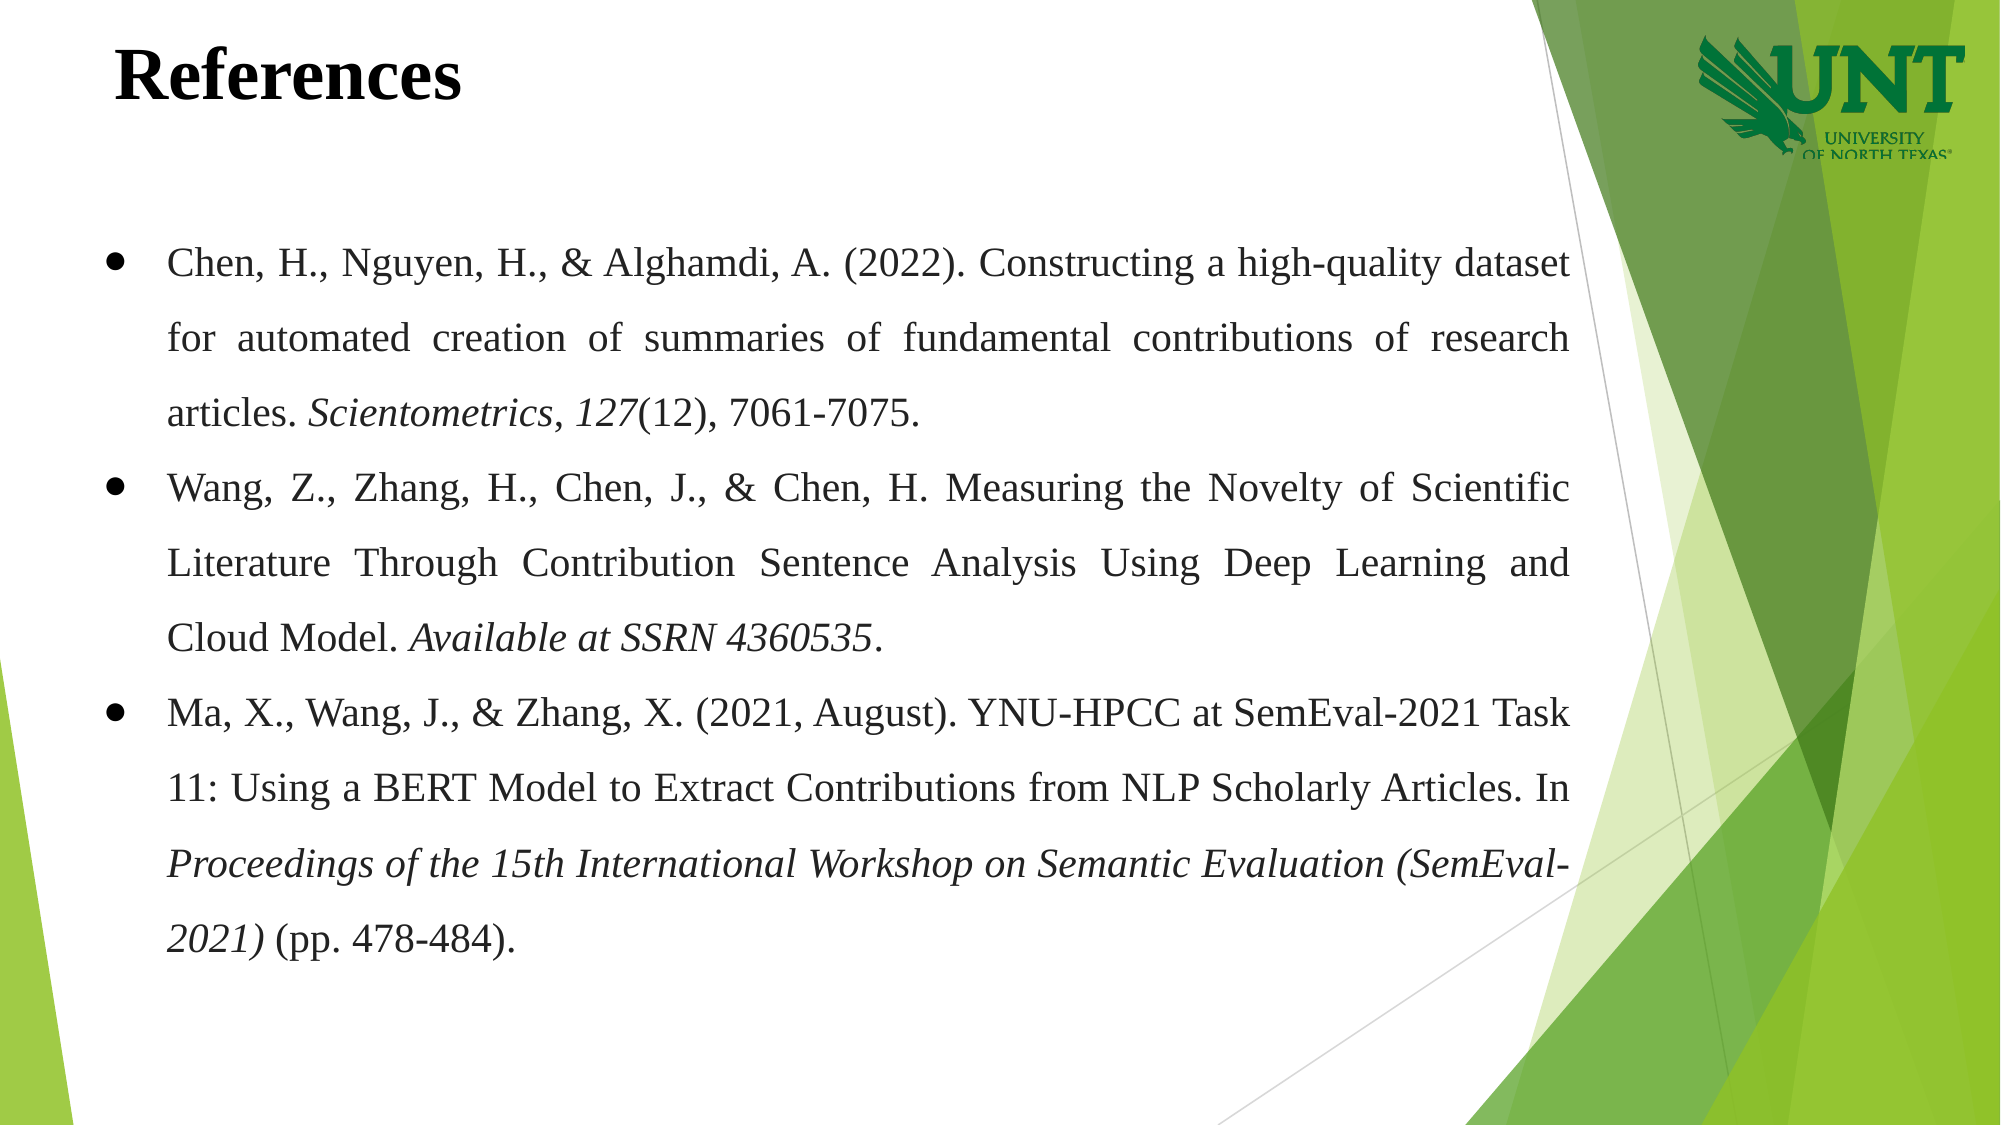

References
Chen, H., Nguyen, H., & Alghamdi, A. (2022). Constructing a high-quality dataset for automated creation of summaries of fundamental contributions of research articles. Scientometrics, 127(12), 7061-7075.
Wang, Z., Zhang, H., Chen, J., & Chen, H. Measuring the Novelty of Scientific Literature Through Contribution Sentence Analysis Using Deep Learning and Cloud Model. Available at SSRN 4360535.
Ma, X., Wang, J., & Zhang, X. (2021, August). YNU-HPCC at SemEval-2021 Task 11: Using a BERT Model to Extract Contributions from NLP Scholarly Articles. In Proceedings of the 15th International Workshop on Semantic Evaluation (SemEval-2021) (pp. 478-484).